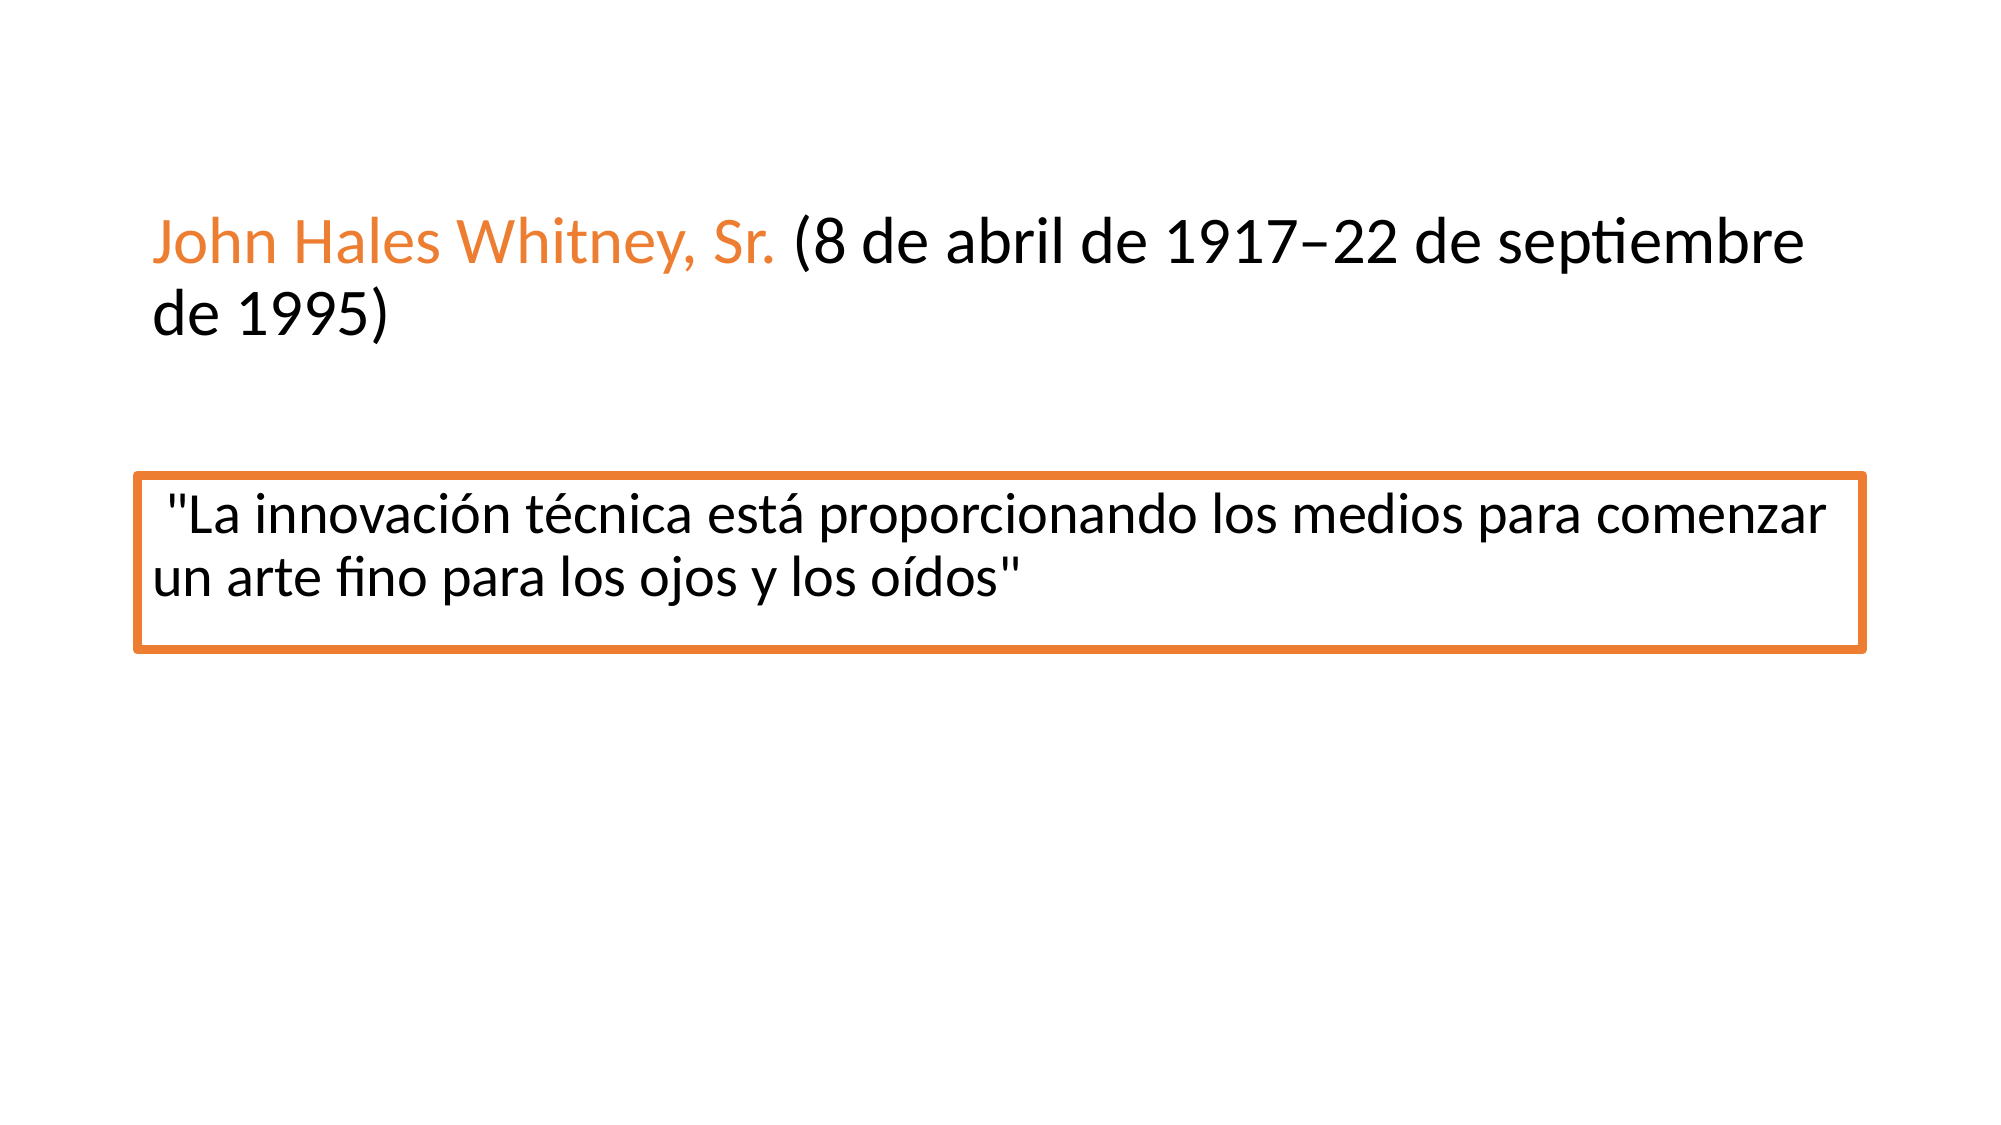

# John Hales Whitney, Sr. (8 de abril de 1917–22 de septiembre de 1995)
 "La innovación técnica está proporcionando los medios para comenzar un arte fino para los ojos y los oídos"